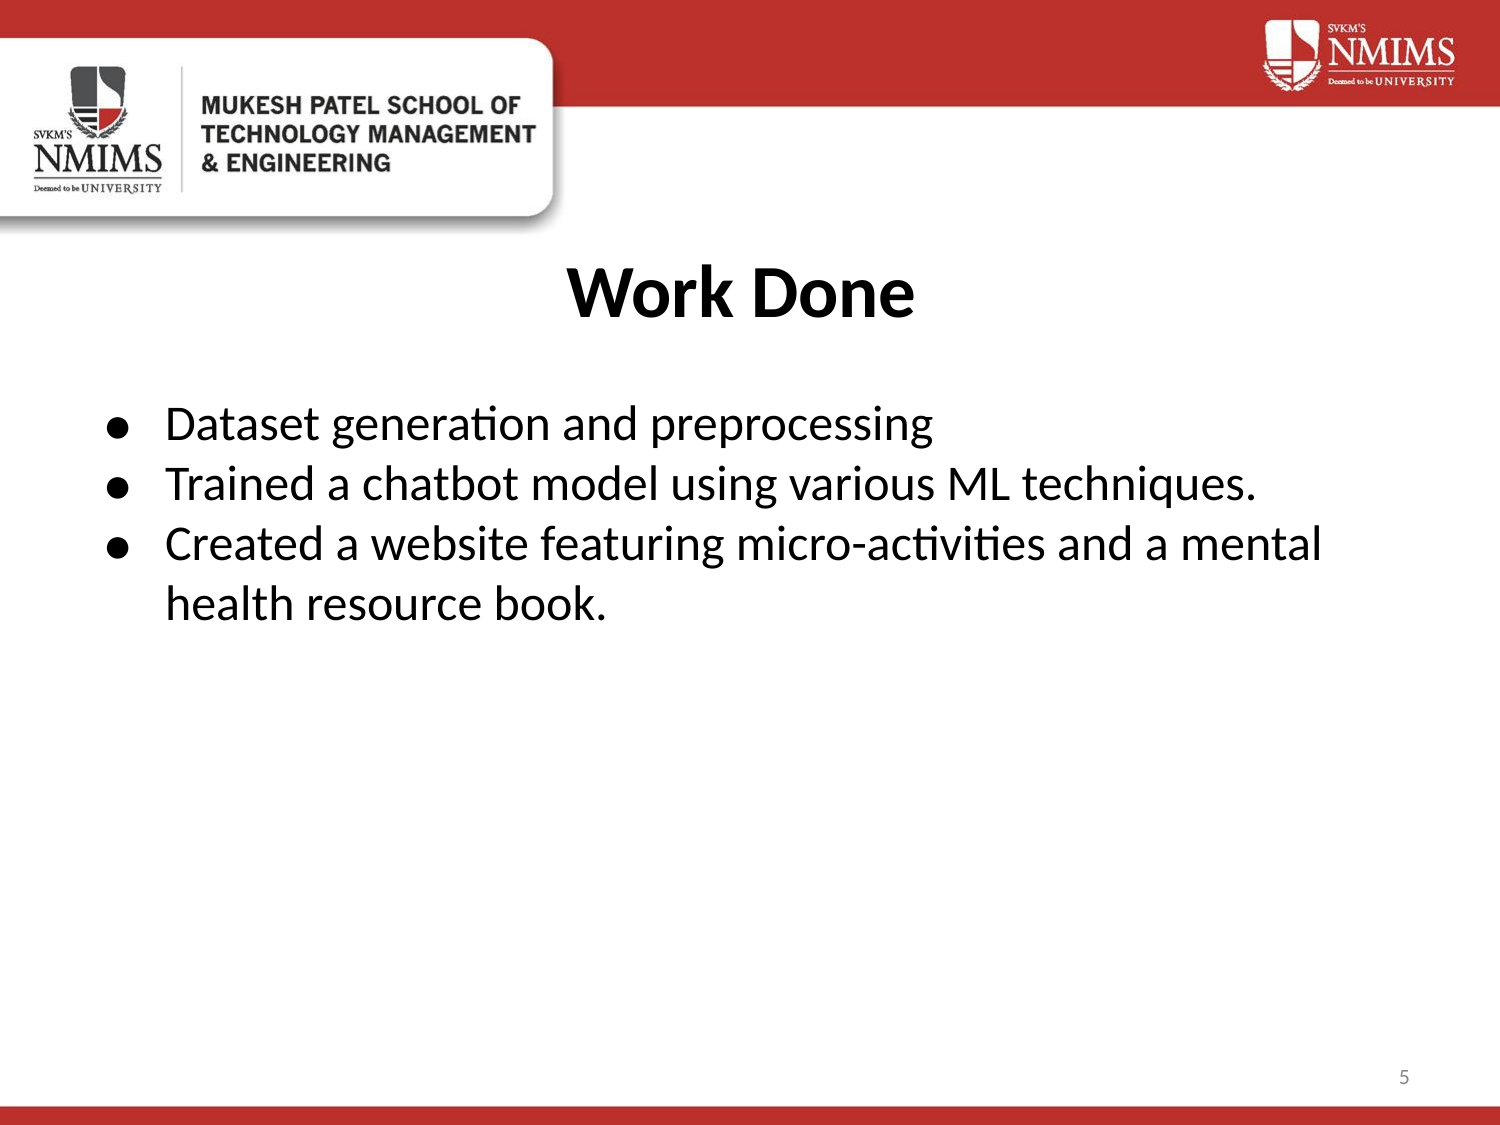

# Work Done
Dataset generation and preprocessing
Trained a chatbot model using various ML techniques.
Created a website featuring micro-activities and a mental health resource book.
5